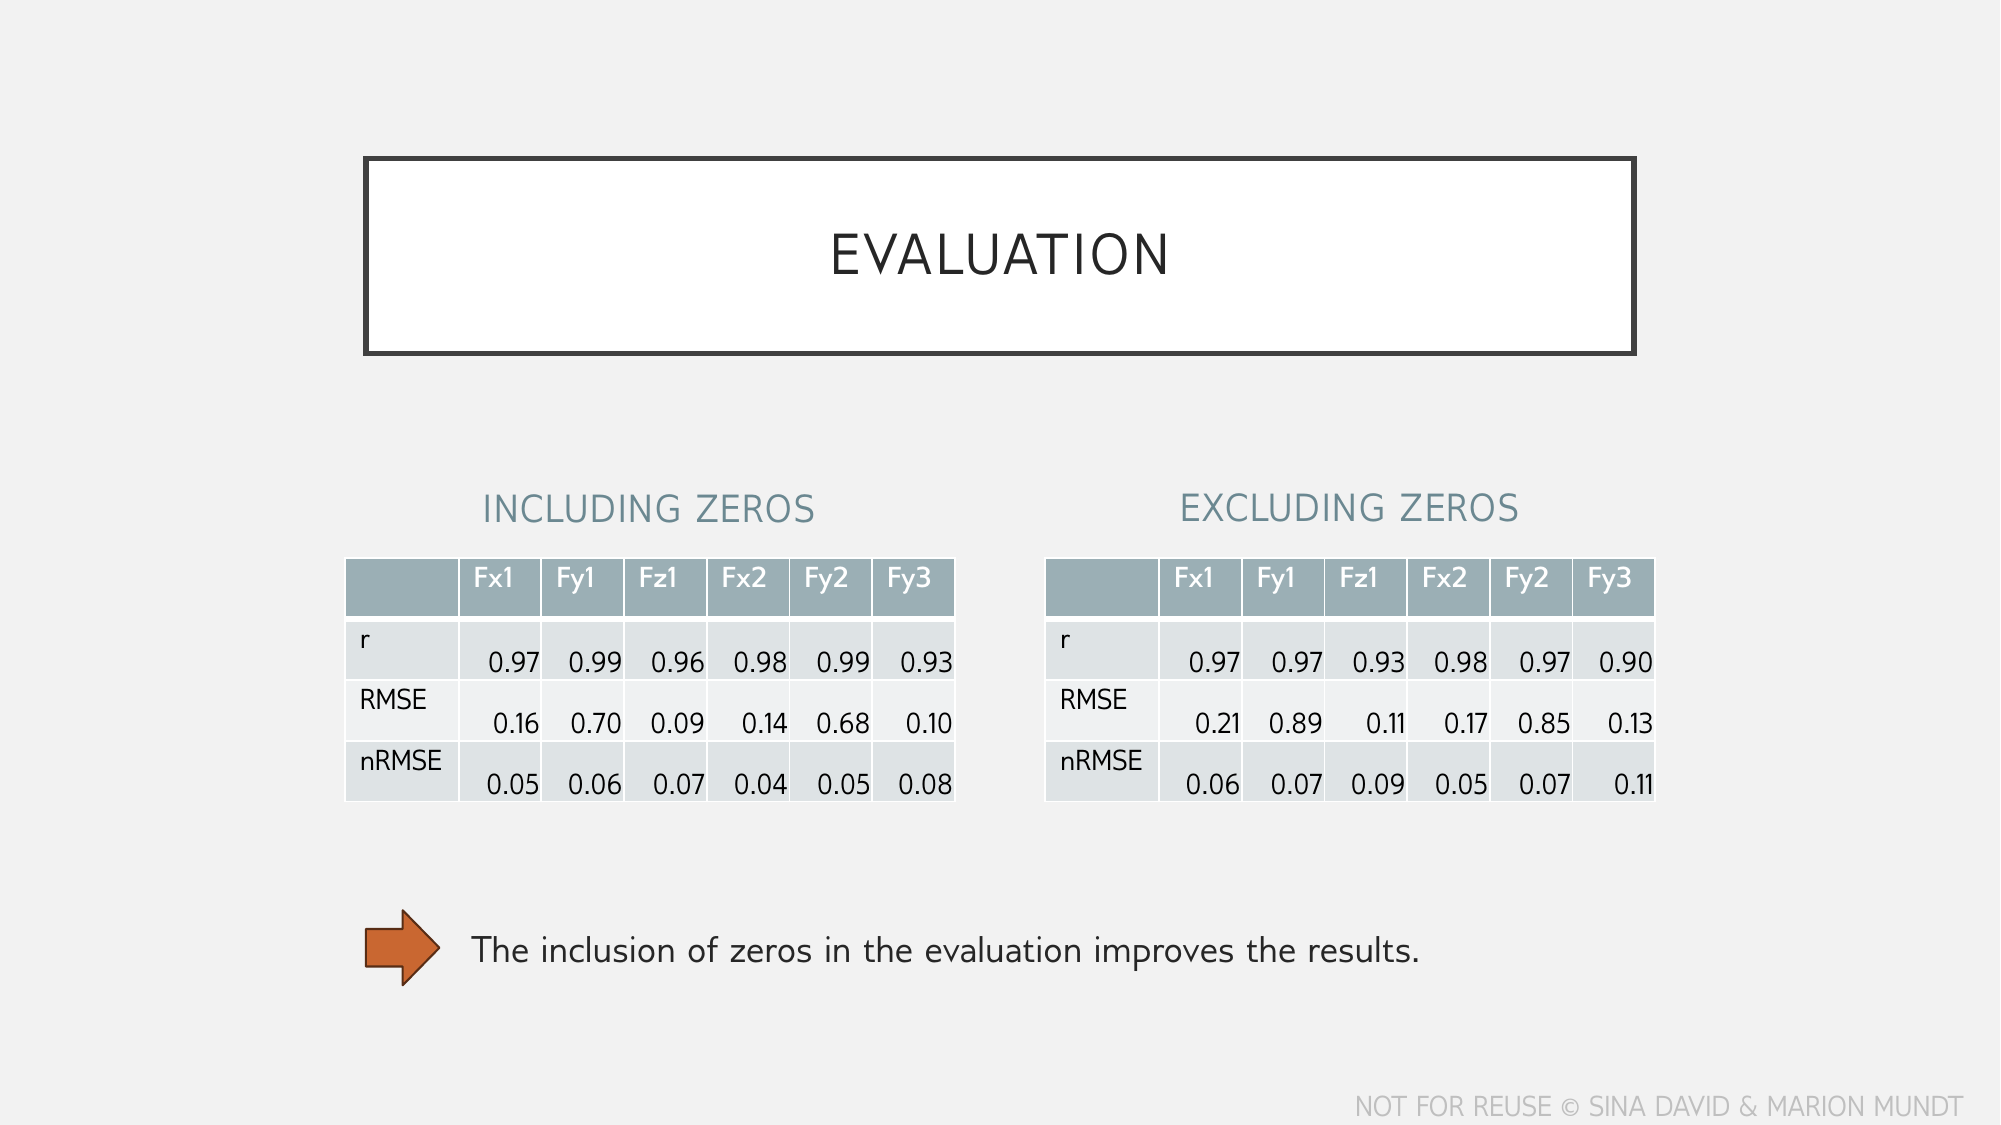

# Evaluation
Excluding zeros
Including Zeros
|  | Fx1 | Fy1 | Fz1 | Fx2 | Fy2 | Fy3 |
| --- | --- | --- | --- | --- | --- | --- |
| r | 0.97 | 0.99 | 0.96 | 0.98 | 0.99 | 0.93 |
| RMSE | 0.16 | 0.70 | 0.09 | 0.14 | 0.68 | 0.10 |
| nRMSE | 0.05 | 0.06 | 0.07 | 0.04 | 0.05 | 0.08 |
|  | Fx1 | Fy1 | Fz1 | Fx2 | Fy2 | Fy3 |
| --- | --- | --- | --- | --- | --- | --- |
| r | 0.97 | 0.97 | 0.93 | 0.98 | 0.97 | 0.90 |
| RMSE | 0.21 | 0.89 | 0.11 | 0.17 | 0.85 | 0.13 |
| nRMSE | 0.06 | 0.07 | 0.09 | 0.05 | 0.07 | 0.11 |

The inclusion of zeros in the evaluation improves the results.